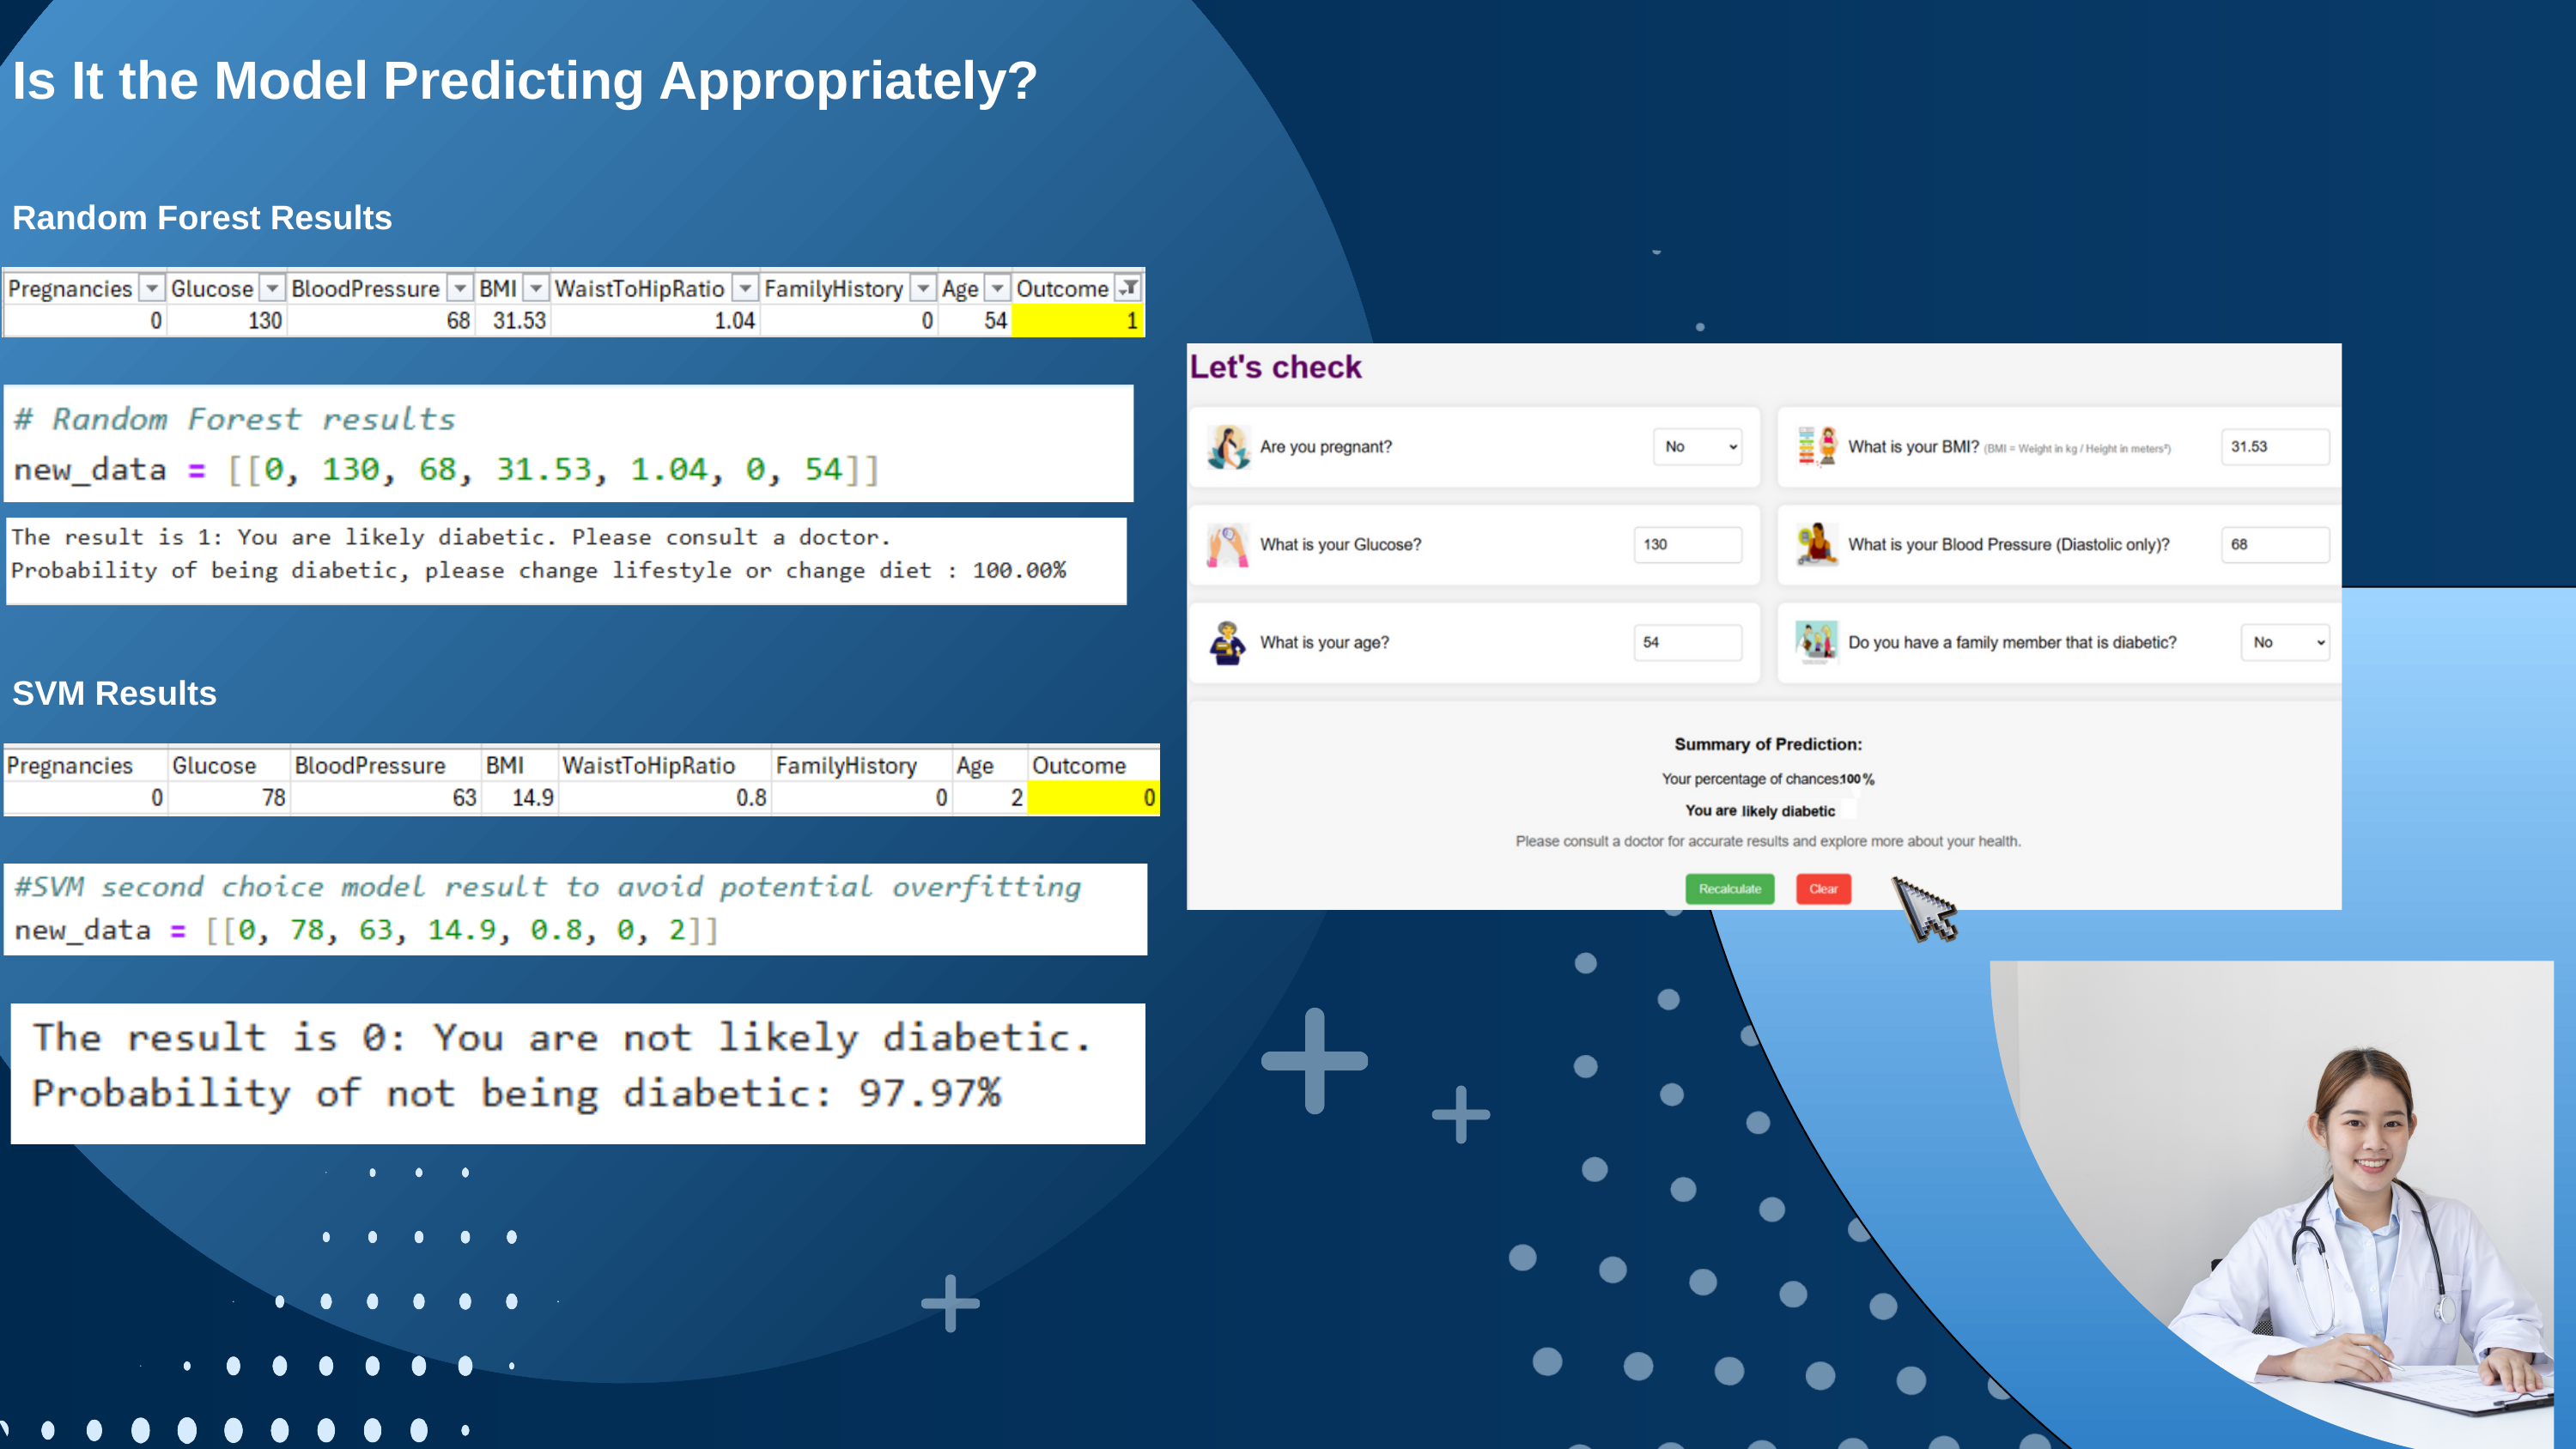

Is It the Model Predicting Appropriately?
Random Forest Results

SVM Results